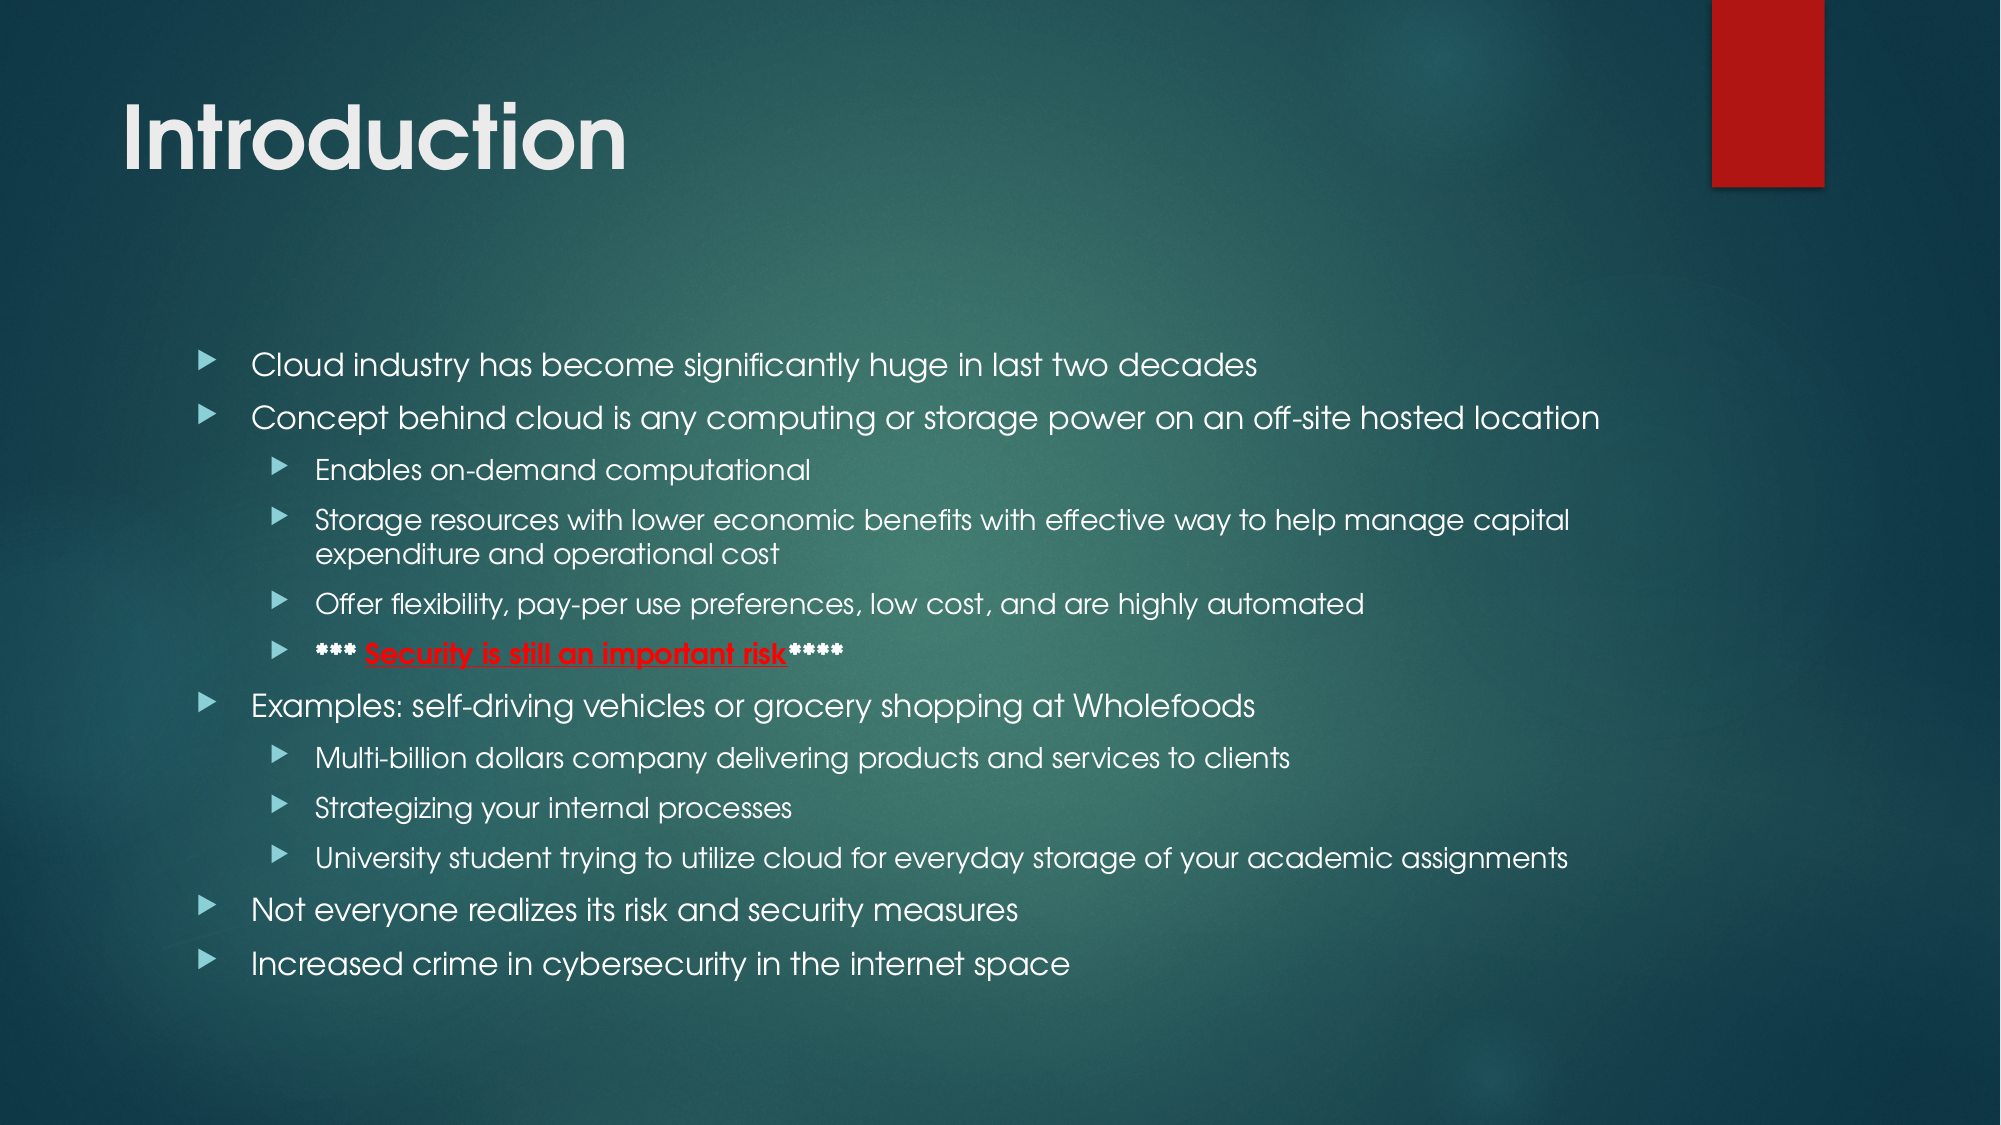

# Introduction
Cloud industry has become significantly huge in last two decades
Concept behind cloud is any computing or storage power on an off-site hosted location
Enables on-demand computational
Storage resources with lower economic benefits with effective way to help manage capital expenditure and operational cost
Offer flexibility, pay-per use preferences, low cost, and are highly automated
*** Security is still an important risk****
Examples: self-driving vehicles or grocery shopping at Wholefoods
Multi-billion dollars company delivering products and services to clients
Strategizing your internal processes
University student trying to utilize cloud for everyday storage of your academic assignments
Not everyone realizes its risk and security measures
Increased crime in cybersecurity in the internet space